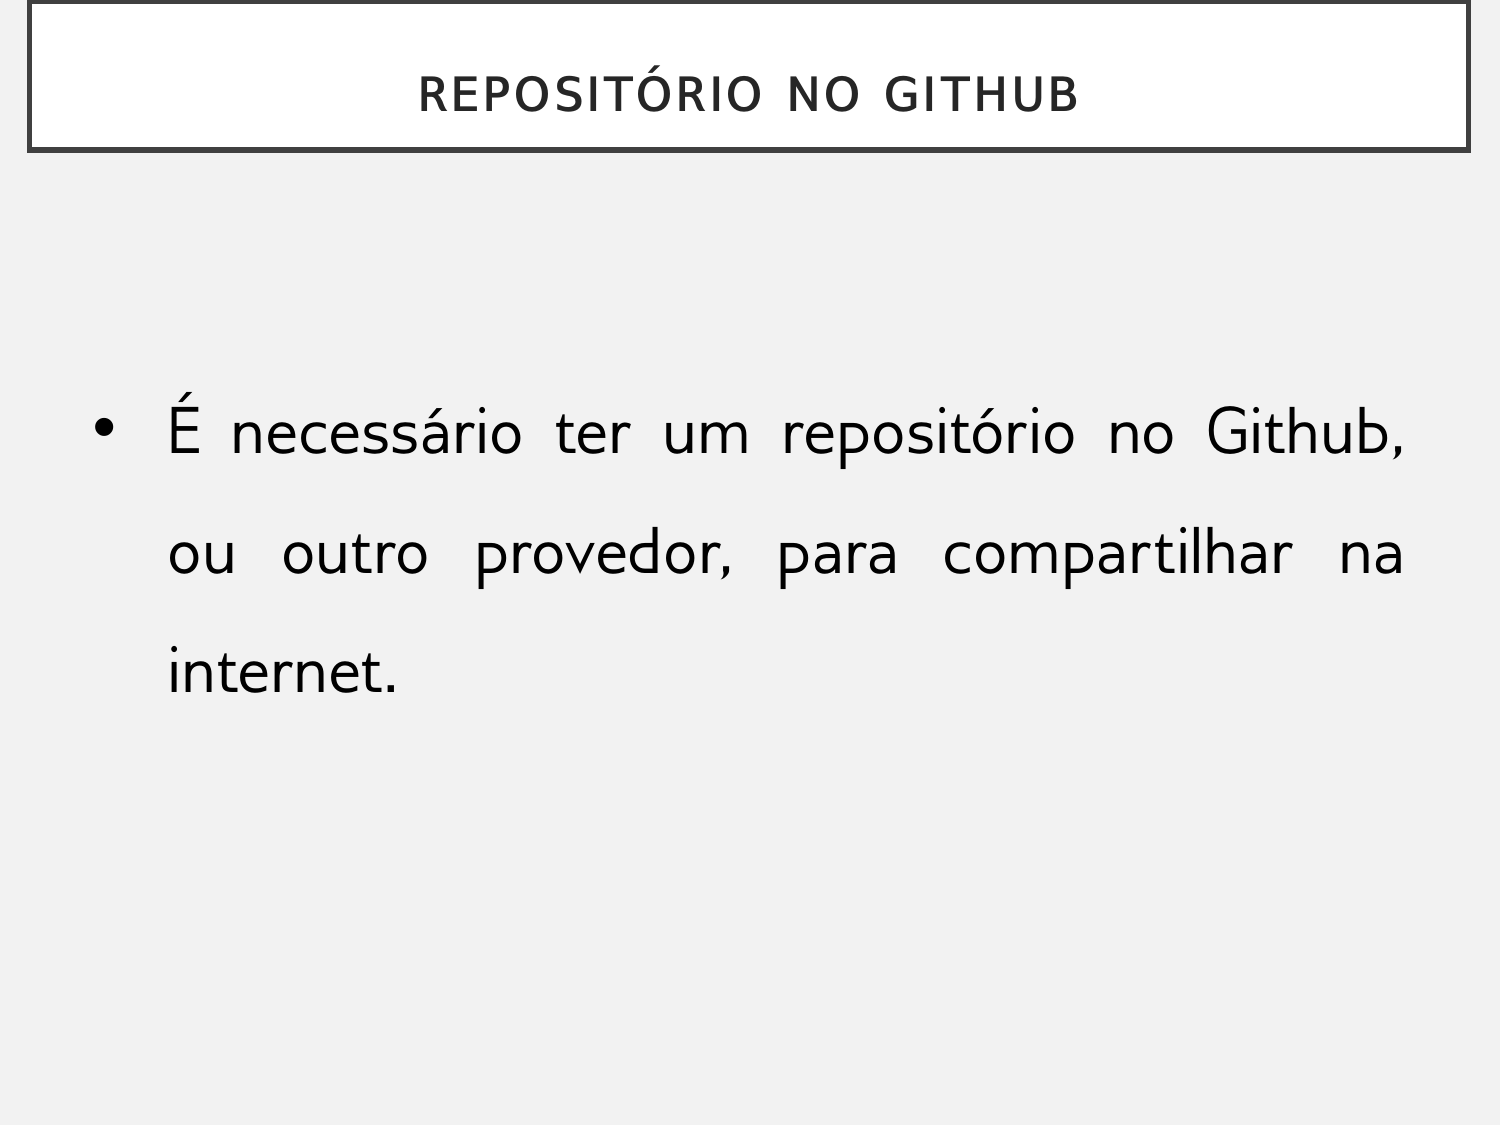

# Repositório no GITHUB

É necessário ter um repositório no Github, ou outro provedor, para compartilhar na internet.